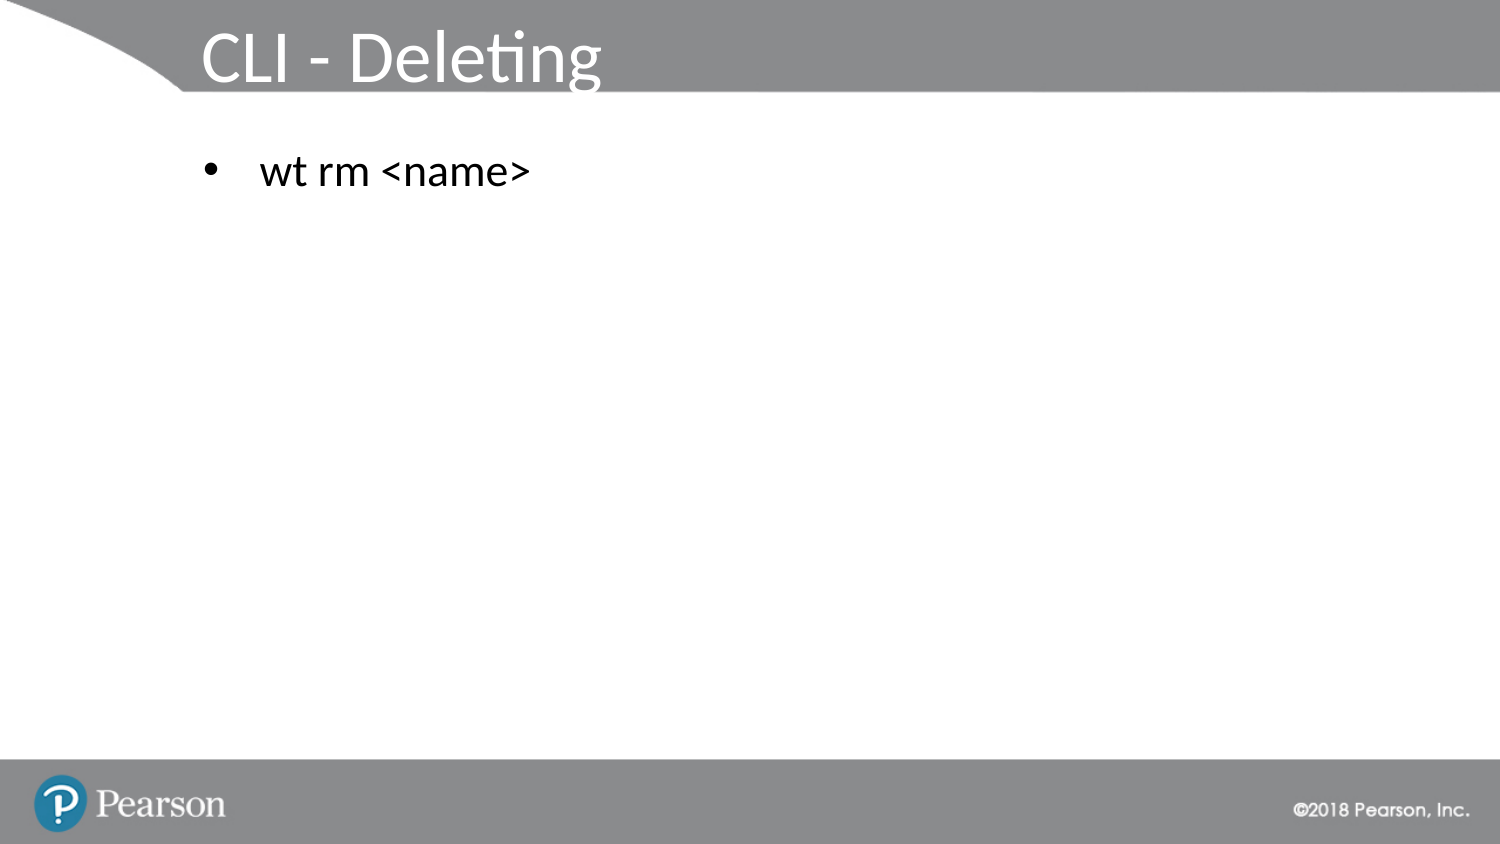

# CLI - Deleting
wt rm <name>